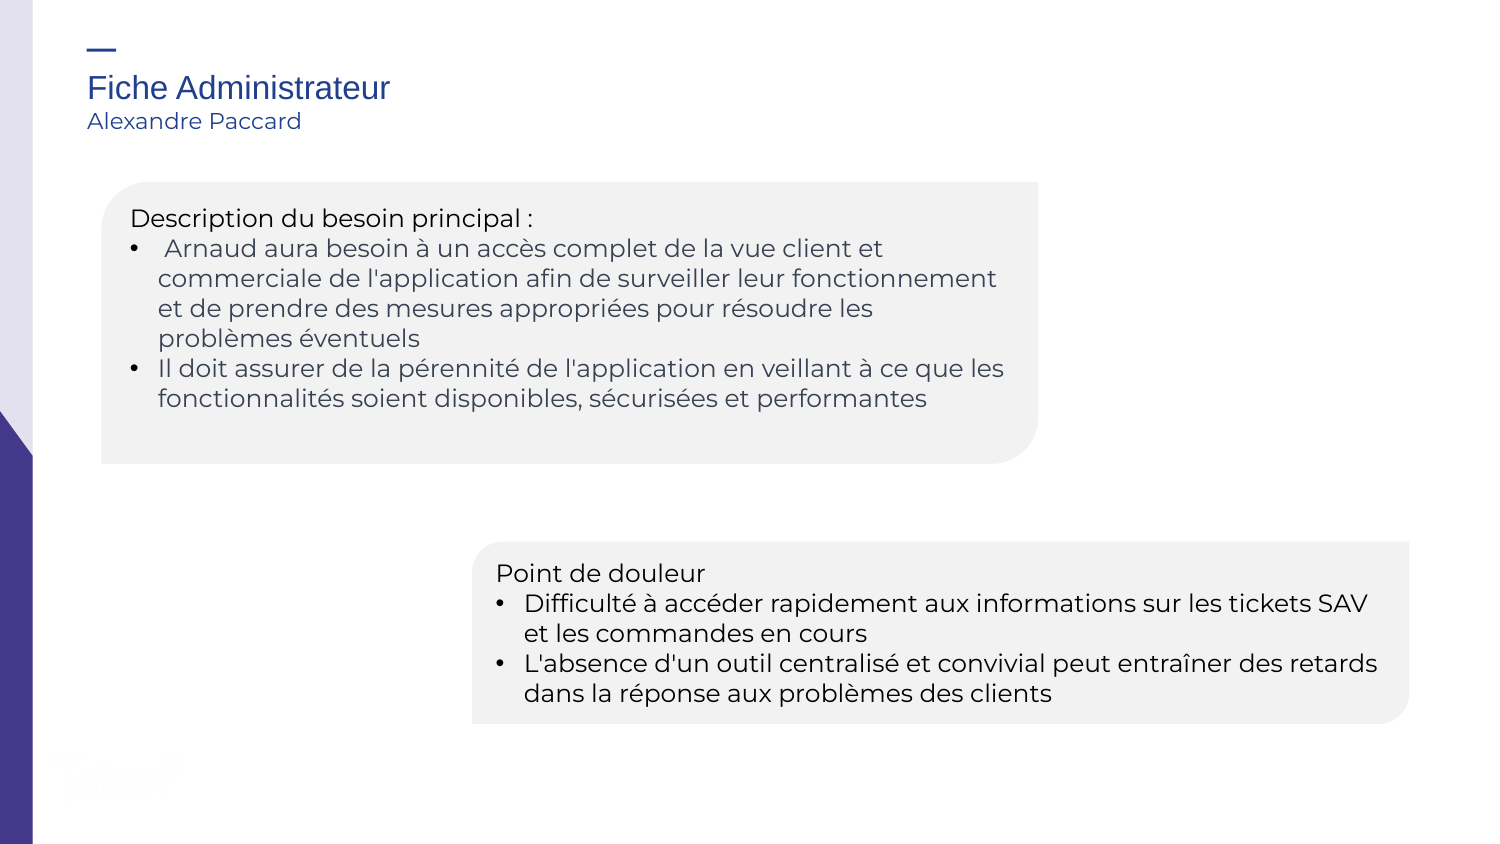

Fiche Administrateur
Alexandre Paccard
Description du besoin principal :
 Arnaud aura besoin à un accès complet de la vue client et commerciale de l'application afin de surveiller leur fonctionnement et de prendre des mesures appropriées pour résoudre les problèmes éventuels
Il doit assurer de la pérennité de l'application en veillant à ce que les fonctionnalités soient disponibles, sécurisées et performantes

Point de douleur
Difficulté à accéder rapidement aux informations sur les tickets SAV et les commandes en cours
L'absence d'un outil centralisé et convivial peut entraîner des retards dans la réponse aux problèmes des clients